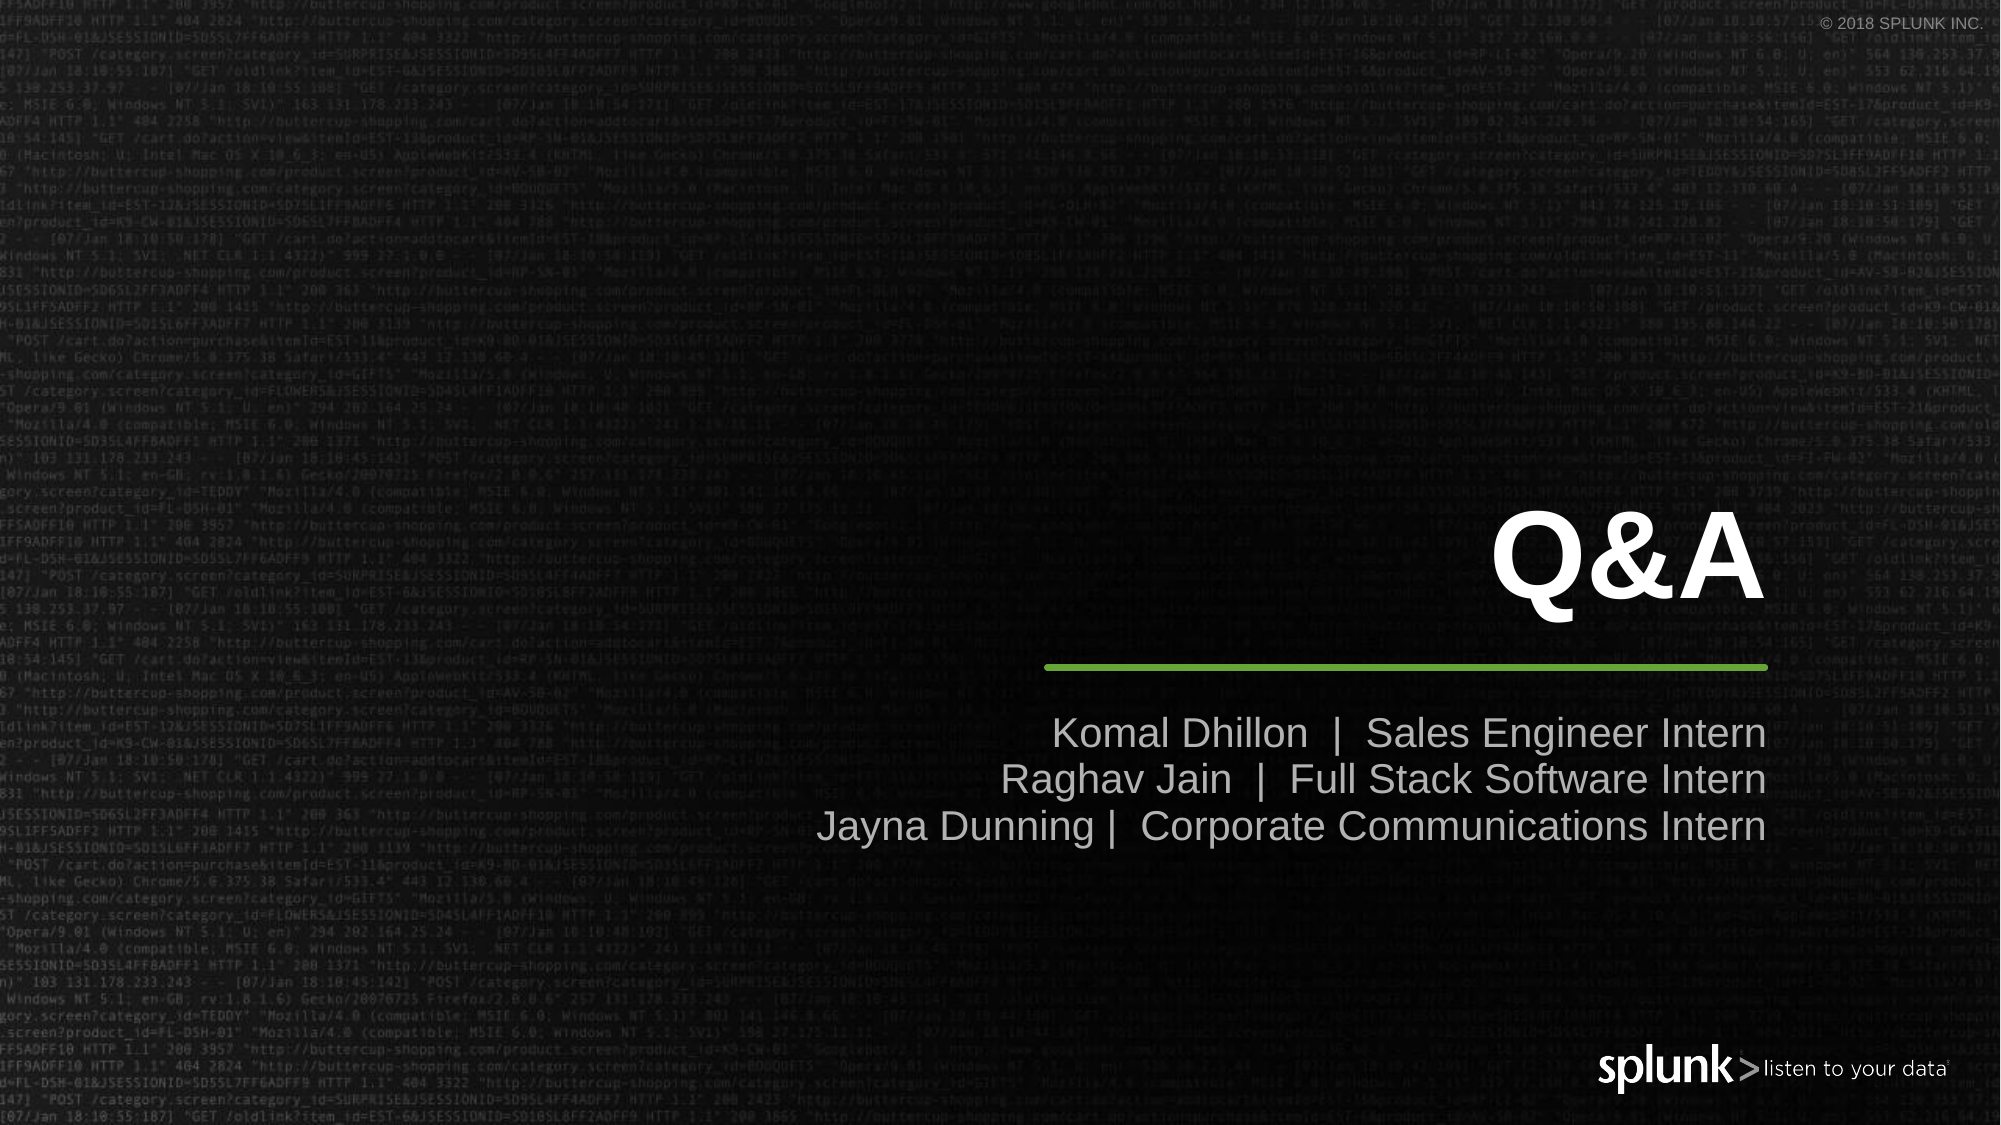

# Q&A
Komal Dhillon  |  Sales Engineer Intern
Raghav Jain  |  Full Stack Software Intern
Jayna Dunning |  Corporate Communications Intern